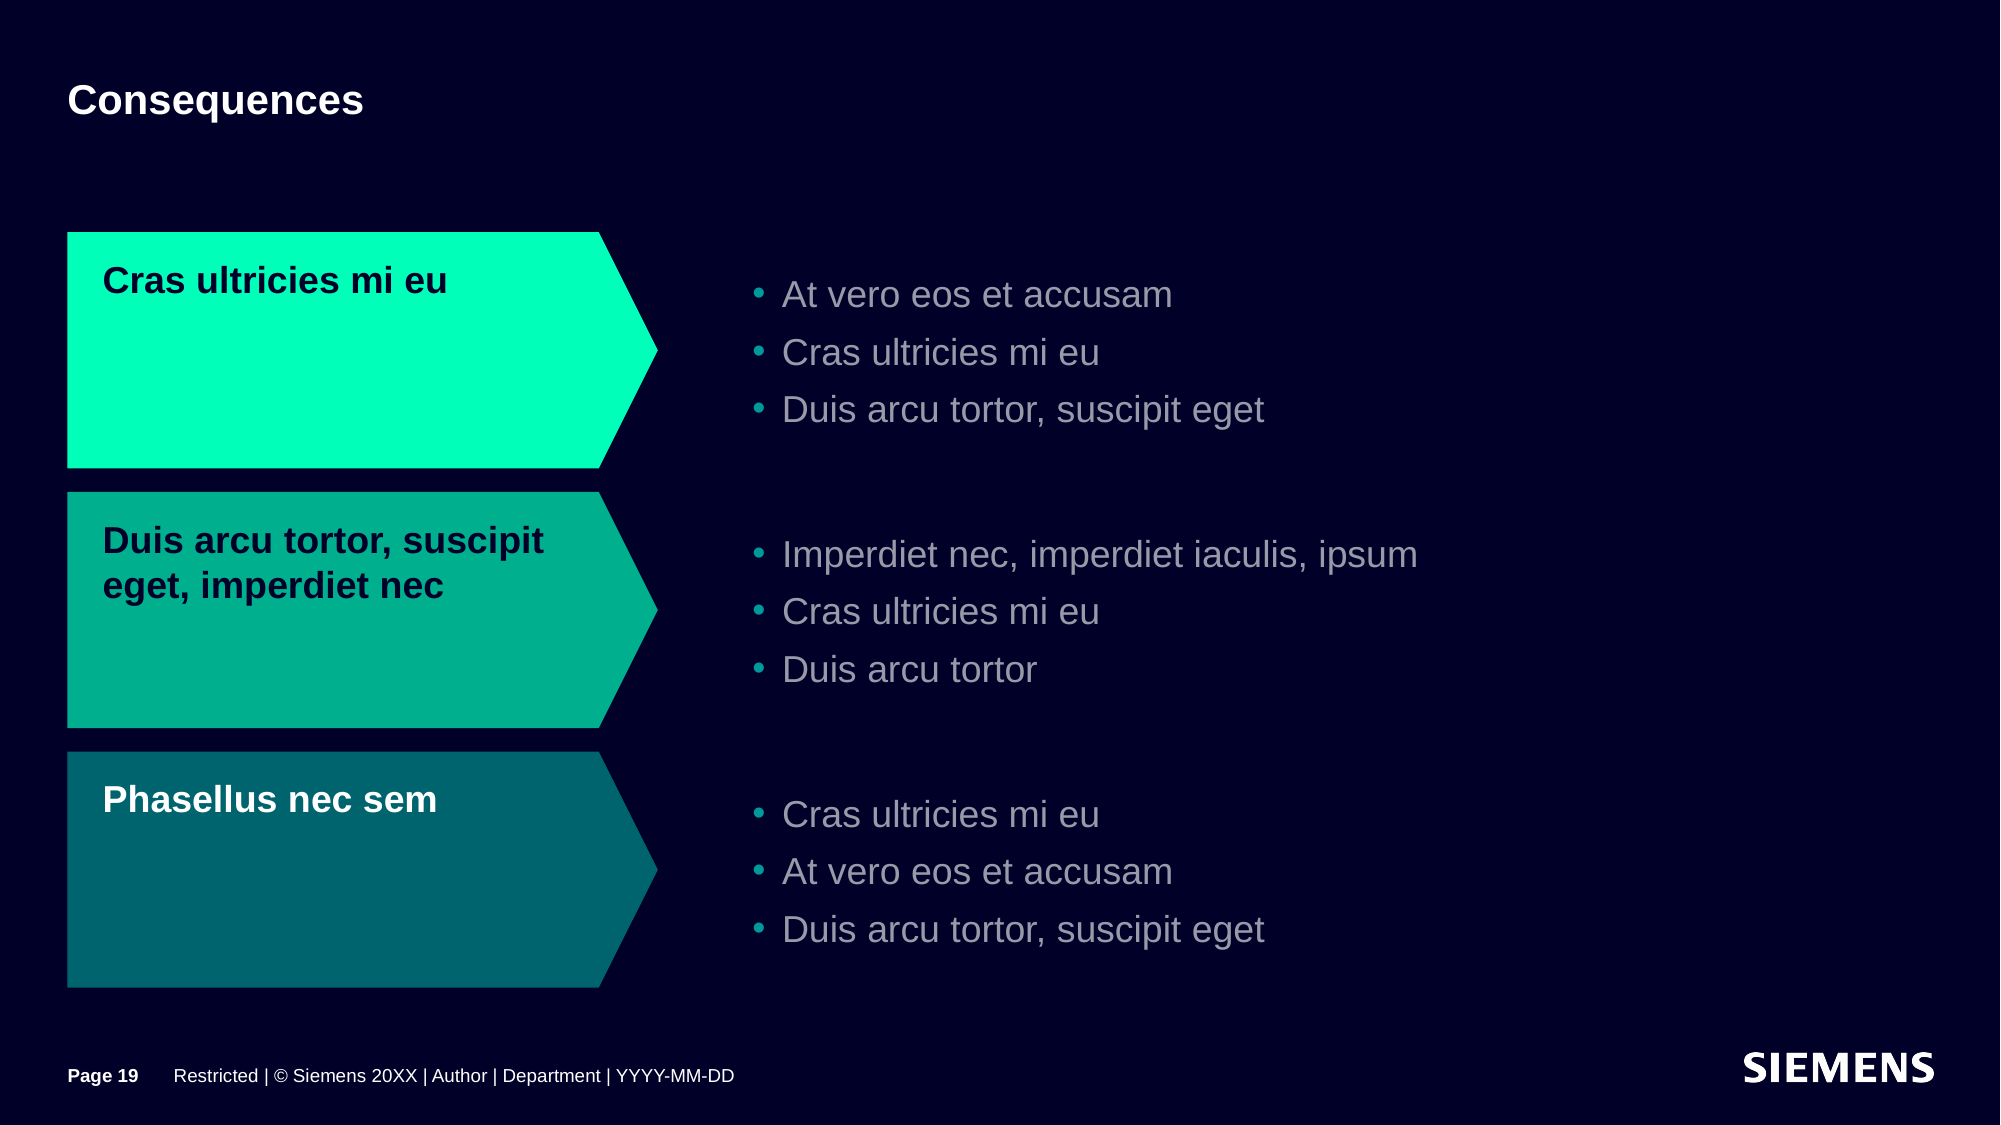

# Consequences
Cras ultricies mi eu
At vero eos et accusam
Cras ultricies mi eu
Duis arcu tortor, suscipit eget
Duis arcu tortor, suscipit eget, imperdiet nec
Imperdiet nec, imperdiet iaculis, ipsum
Cras ultricies mi eu
Duis arcu tortor
Phasellus nec sem
Cras ultricies mi eu
At vero eos et accusam
Duis arcu tortor, suscipit eget
Page 19
Restricted | © Siemens 20XX | Author | Department | YYYY-MM-DD